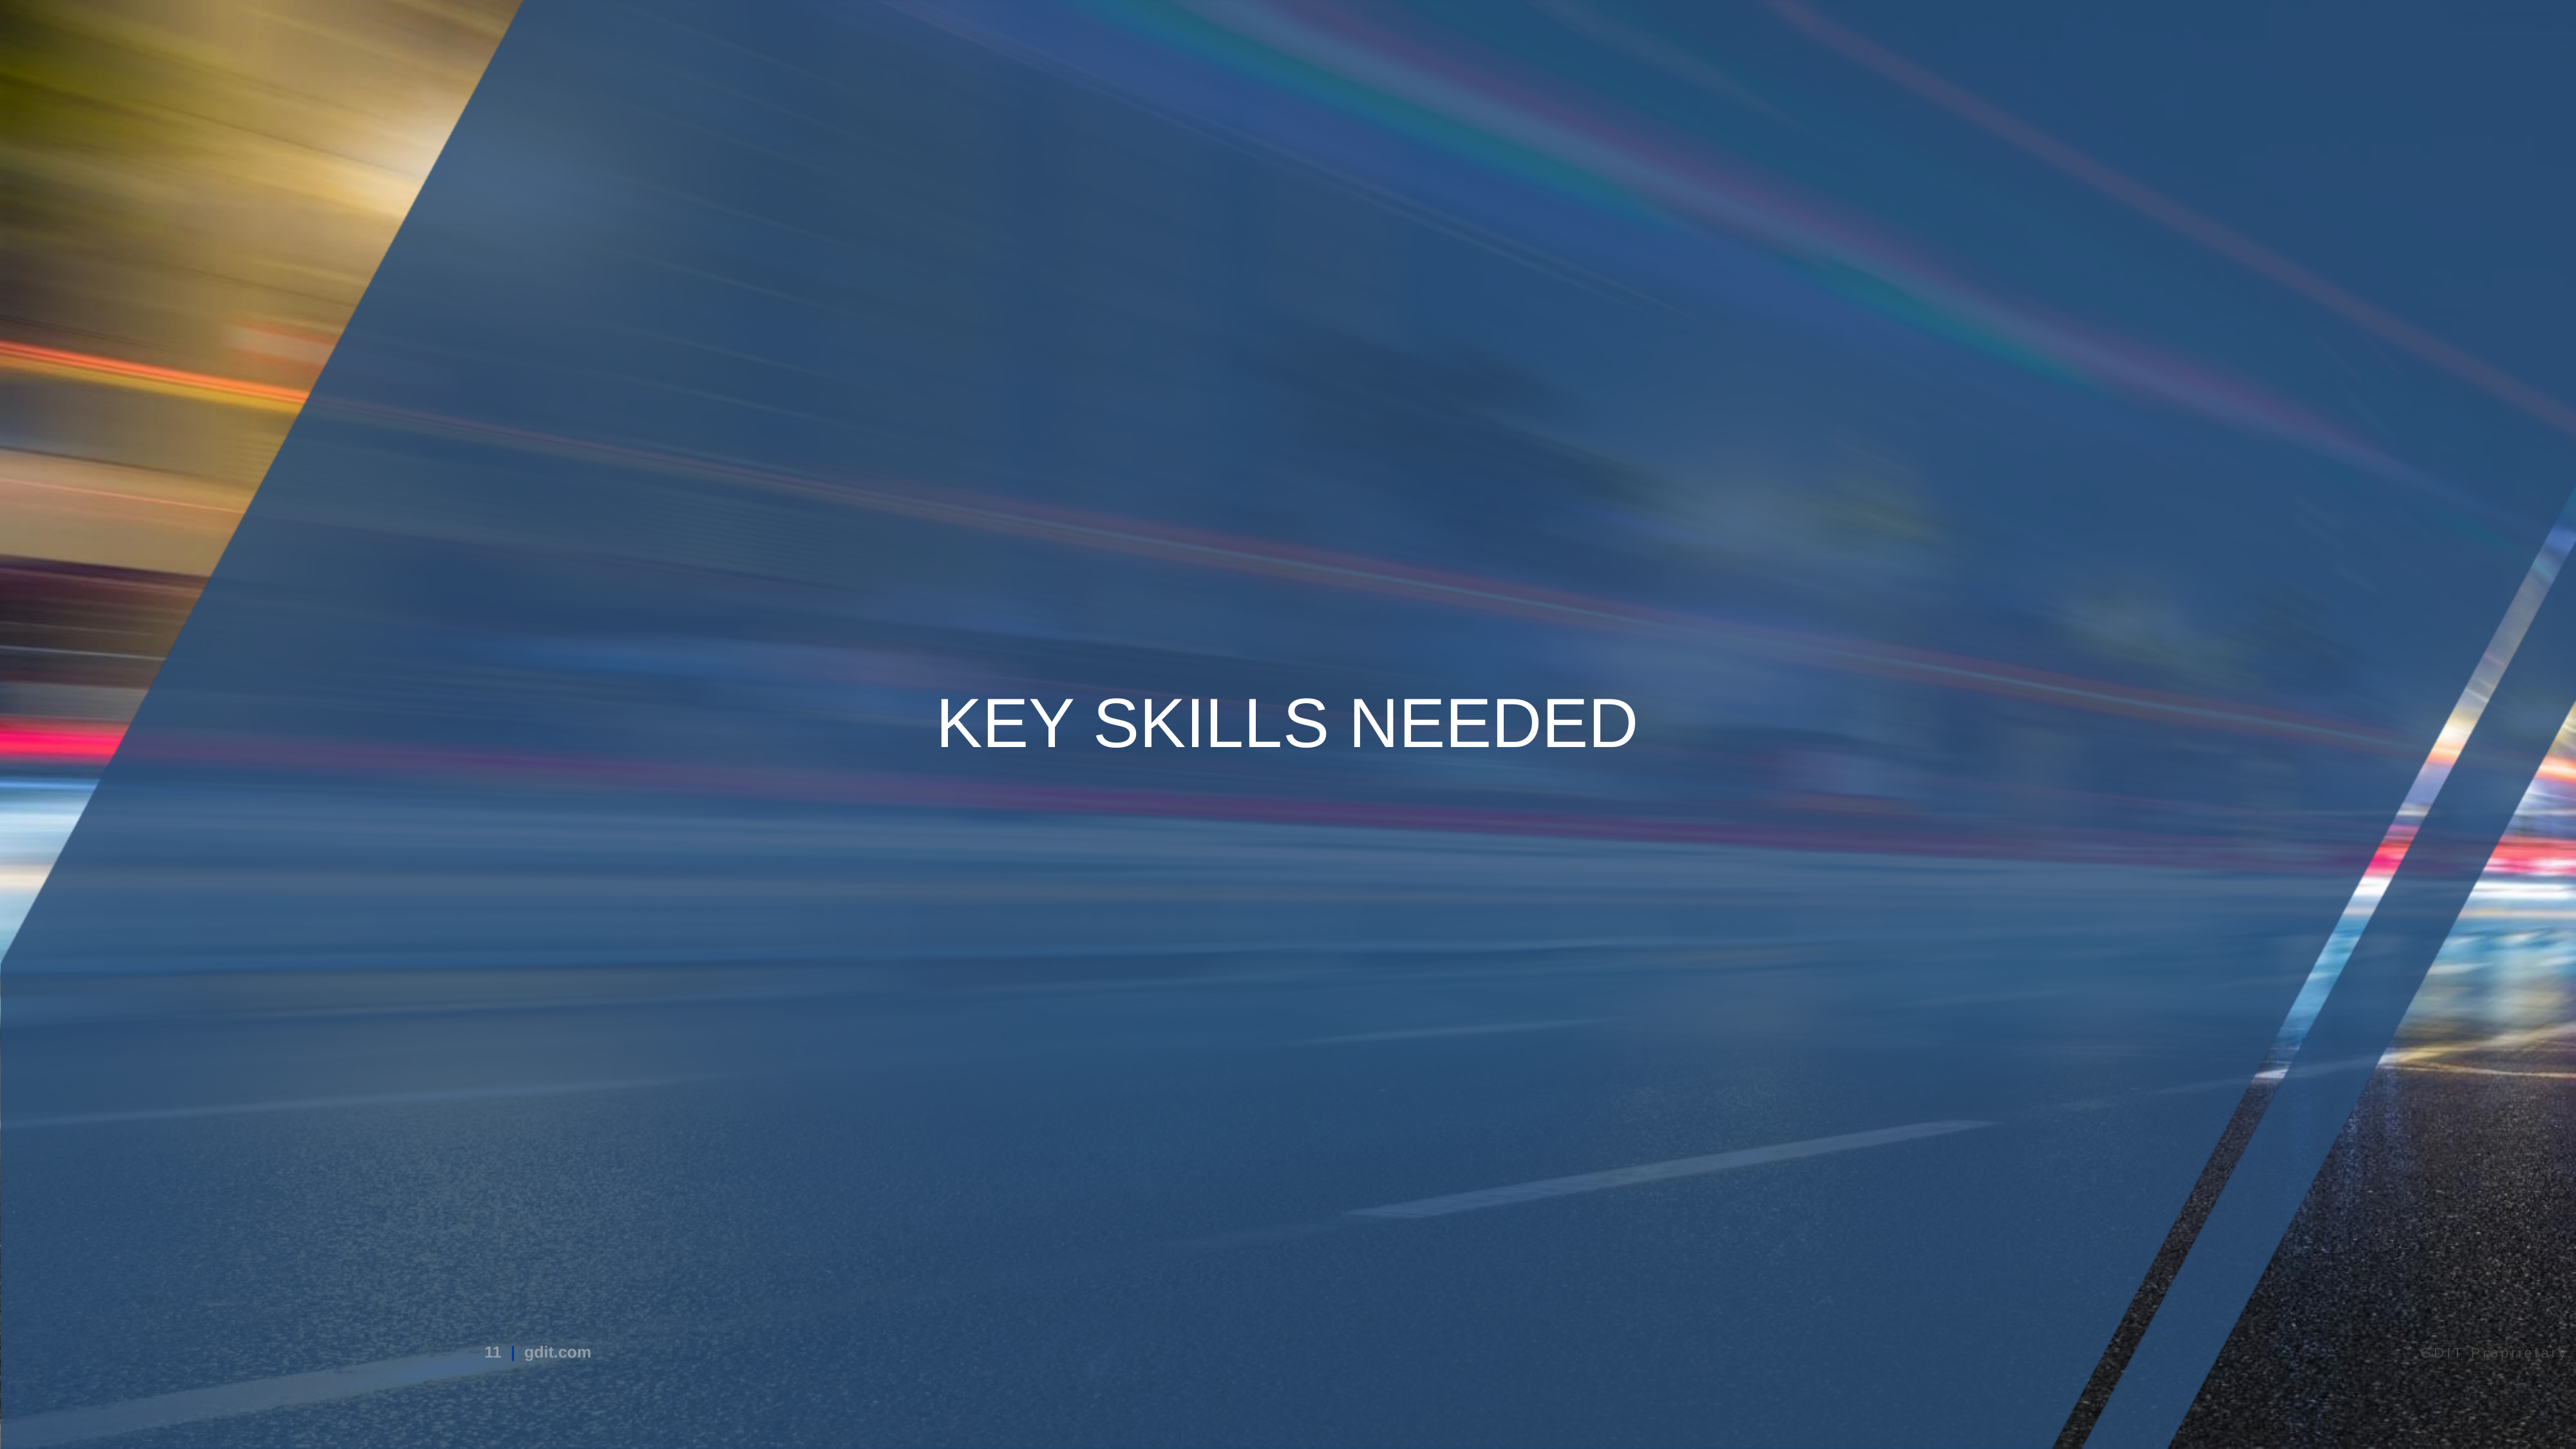

Key skills needed
11  |  gdit.com
GDIT Proprietary